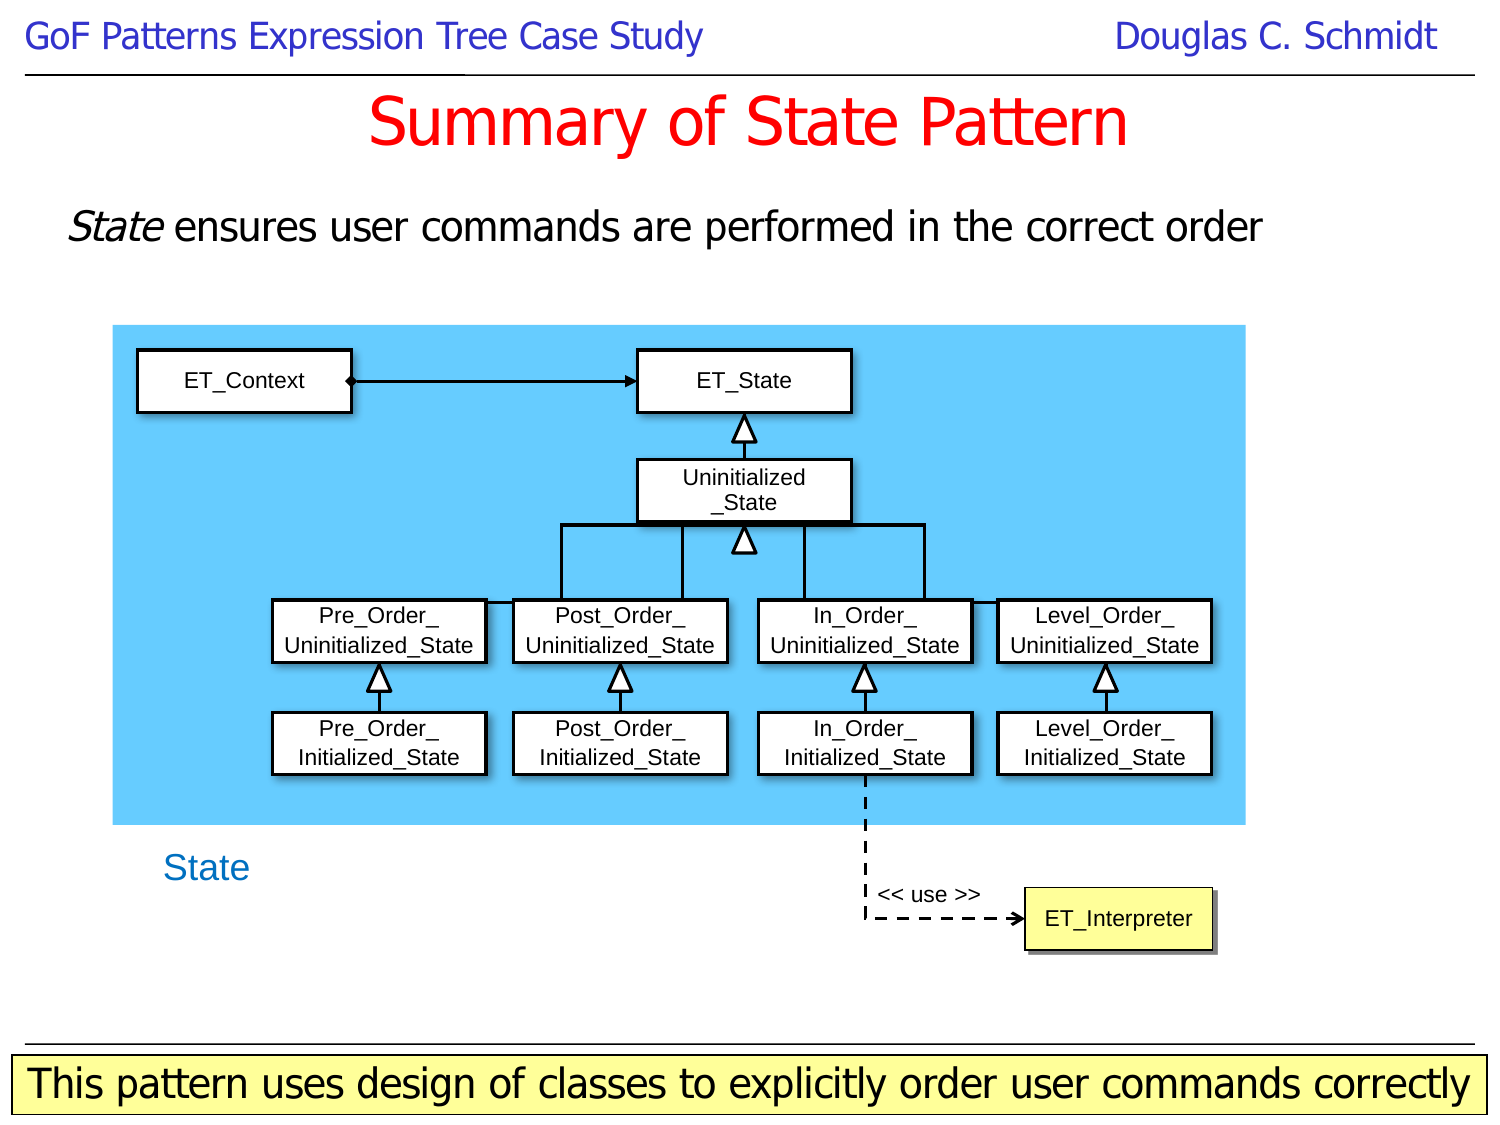

# Summary of State Pattern
State ensures user commands are performed in the correct order

State
ET_Context
ET_State

Uninitialized
_State

Pre_Order_
Uninitialized_State
Post_Order_
Uninitialized_State
In_Order_
Uninitialized_State
Level_Order_
Uninitialized_State

Pre_Order_
Initialized_State
Post_Order_
Initialized_State
In_Order_
Initialized_State
Level_Order_
Initialized_State
<< use >>
ET_Interpreter

This pattern uses design of classes to explicitly order user commands correctly